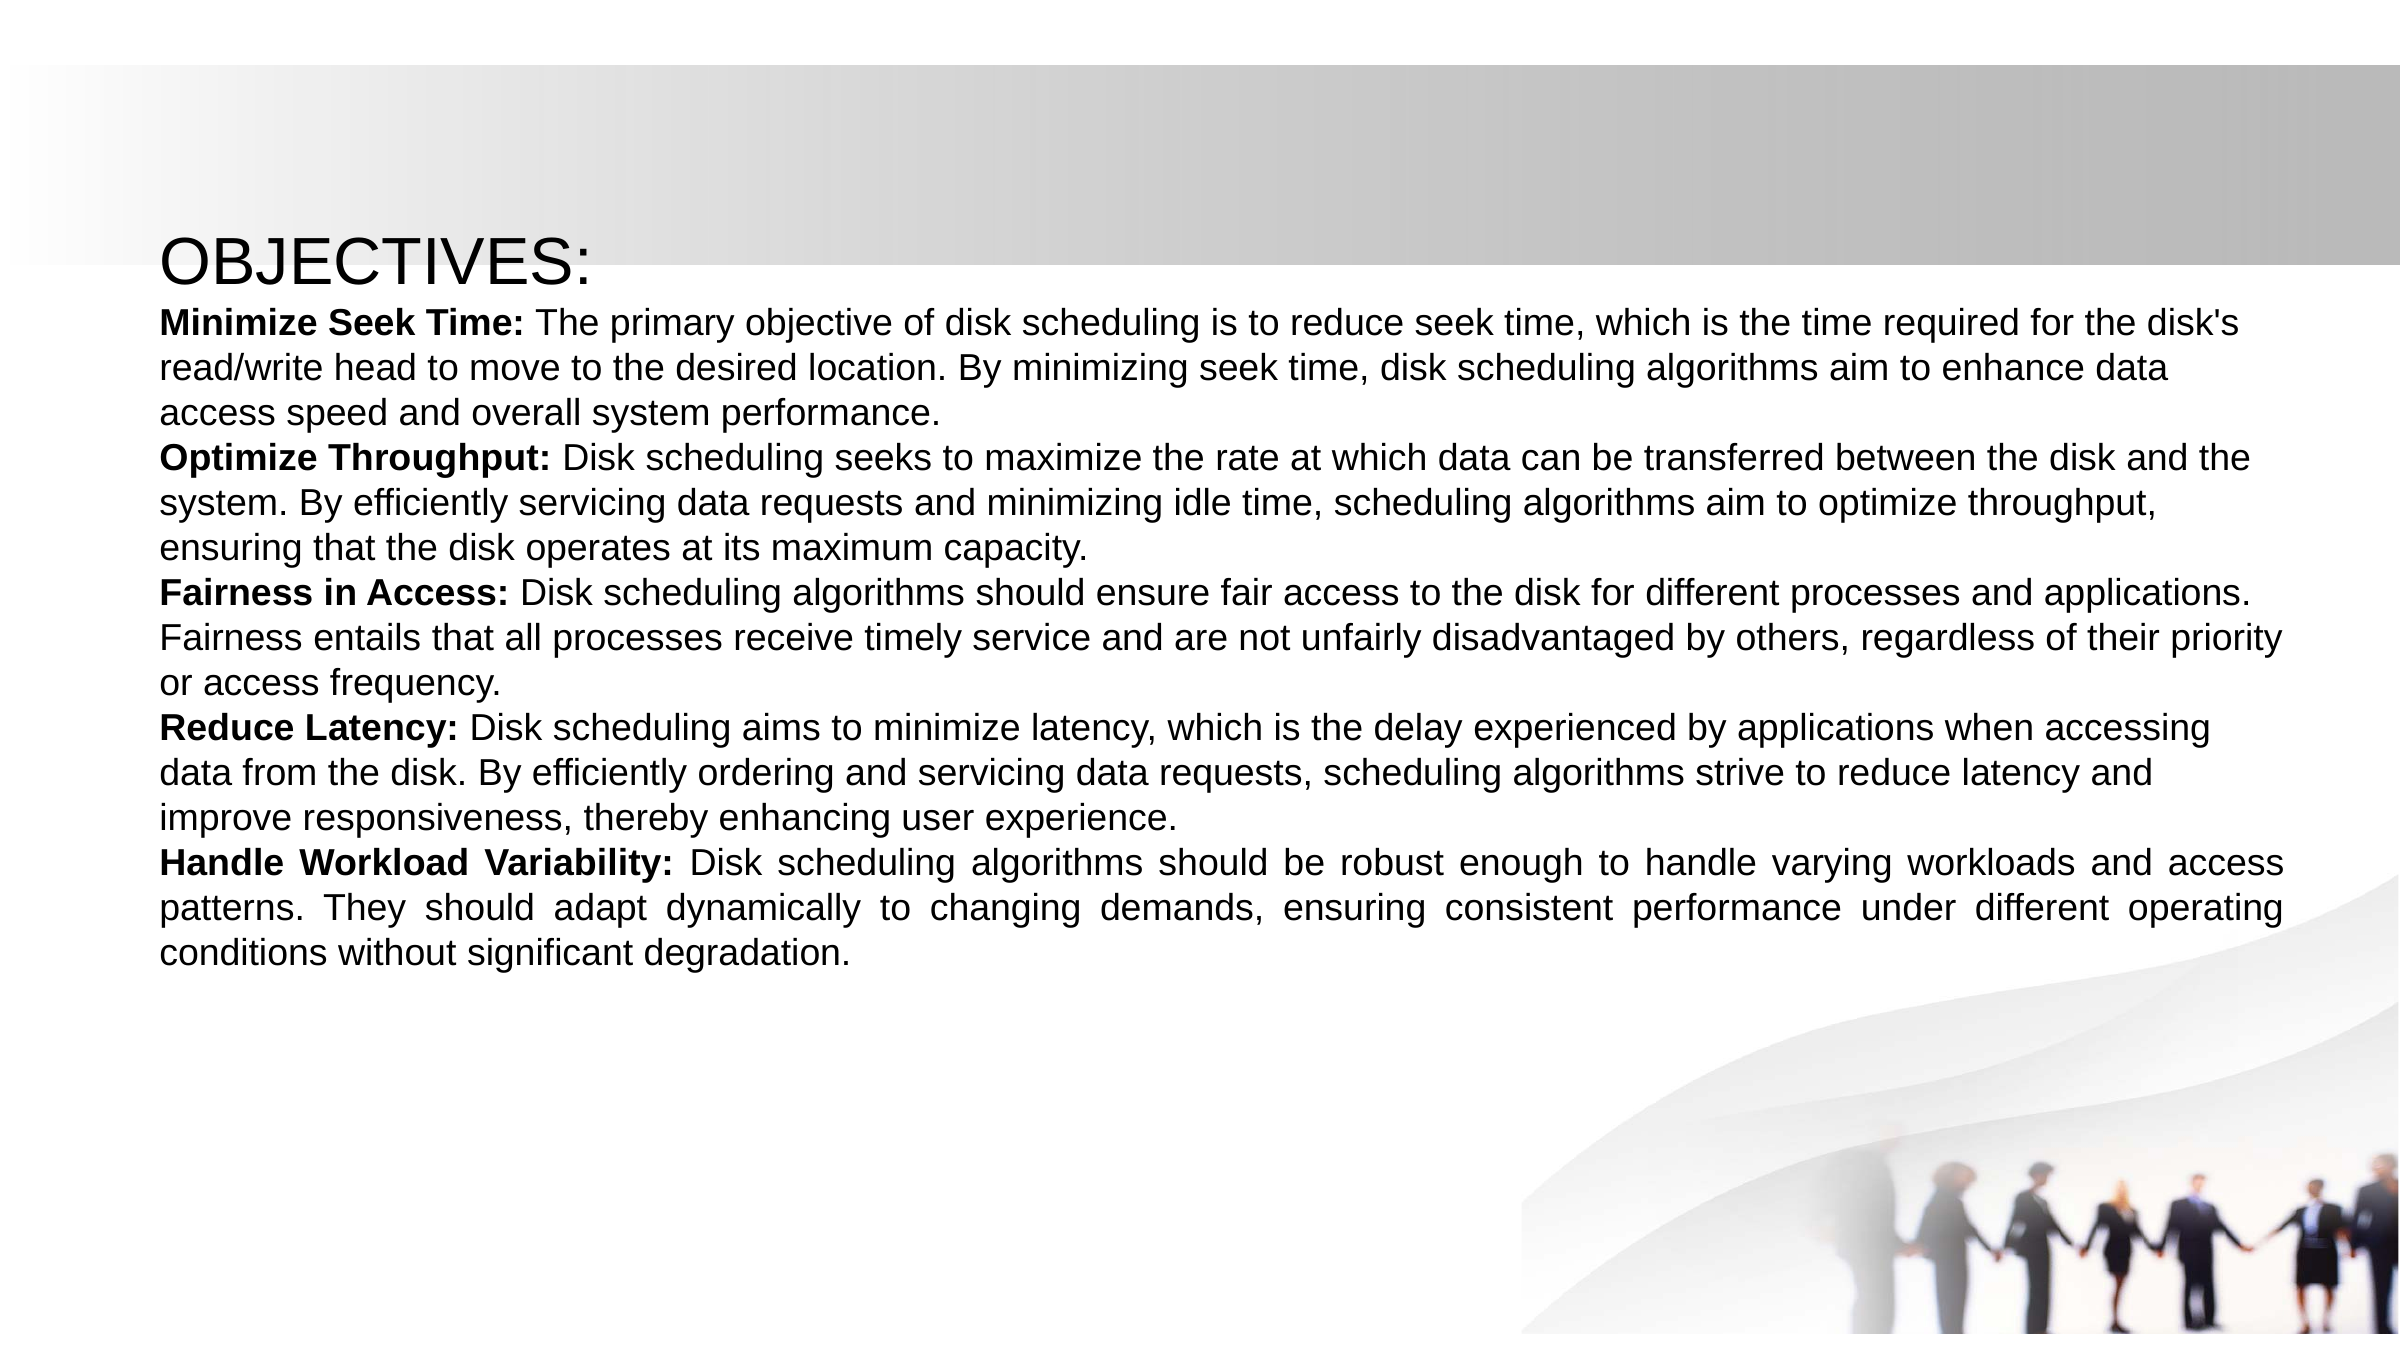

OBJECTIVES:
Minimize Seek Time: The primary objective of disk scheduling is to reduce seek time, which is the time required for the disk's read/write head to move to the desired location. By minimizing seek time, disk scheduling algorithms aim to enhance data access speed and overall system performance.
Optimize Throughput: Disk scheduling seeks to maximize the rate at which data can be transferred between the disk and the system. By efficiently servicing data requests and minimizing idle time, scheduling algorithms aim to optimize throughput, ensuring that the disk operates at its maximum capacity.
Fairness in Access: Disk scheduling algorithms should ensure fair access to the disk for different processes and applications. Fairness entails that all processes receive timely service and are not unfairly disadvantaged by others, regardless of their priority or access frequency.
Reduce Latency: Disk scheduling aims to minimize latency, which is the delay experienced by applications when accessing data from the disk. By efficiently ordering and servicing data requests, scheduling algorithms strive to reduce latency and improve responsiveness, thereby enhancing user experience.
Handle Workload Variability: Disk scheduling algorithms should be robust enough to handle varying workloads and access patterns. They should adapt dynamically to changing demands, ensuring consistent performance under different operating conditions without significant degradation.